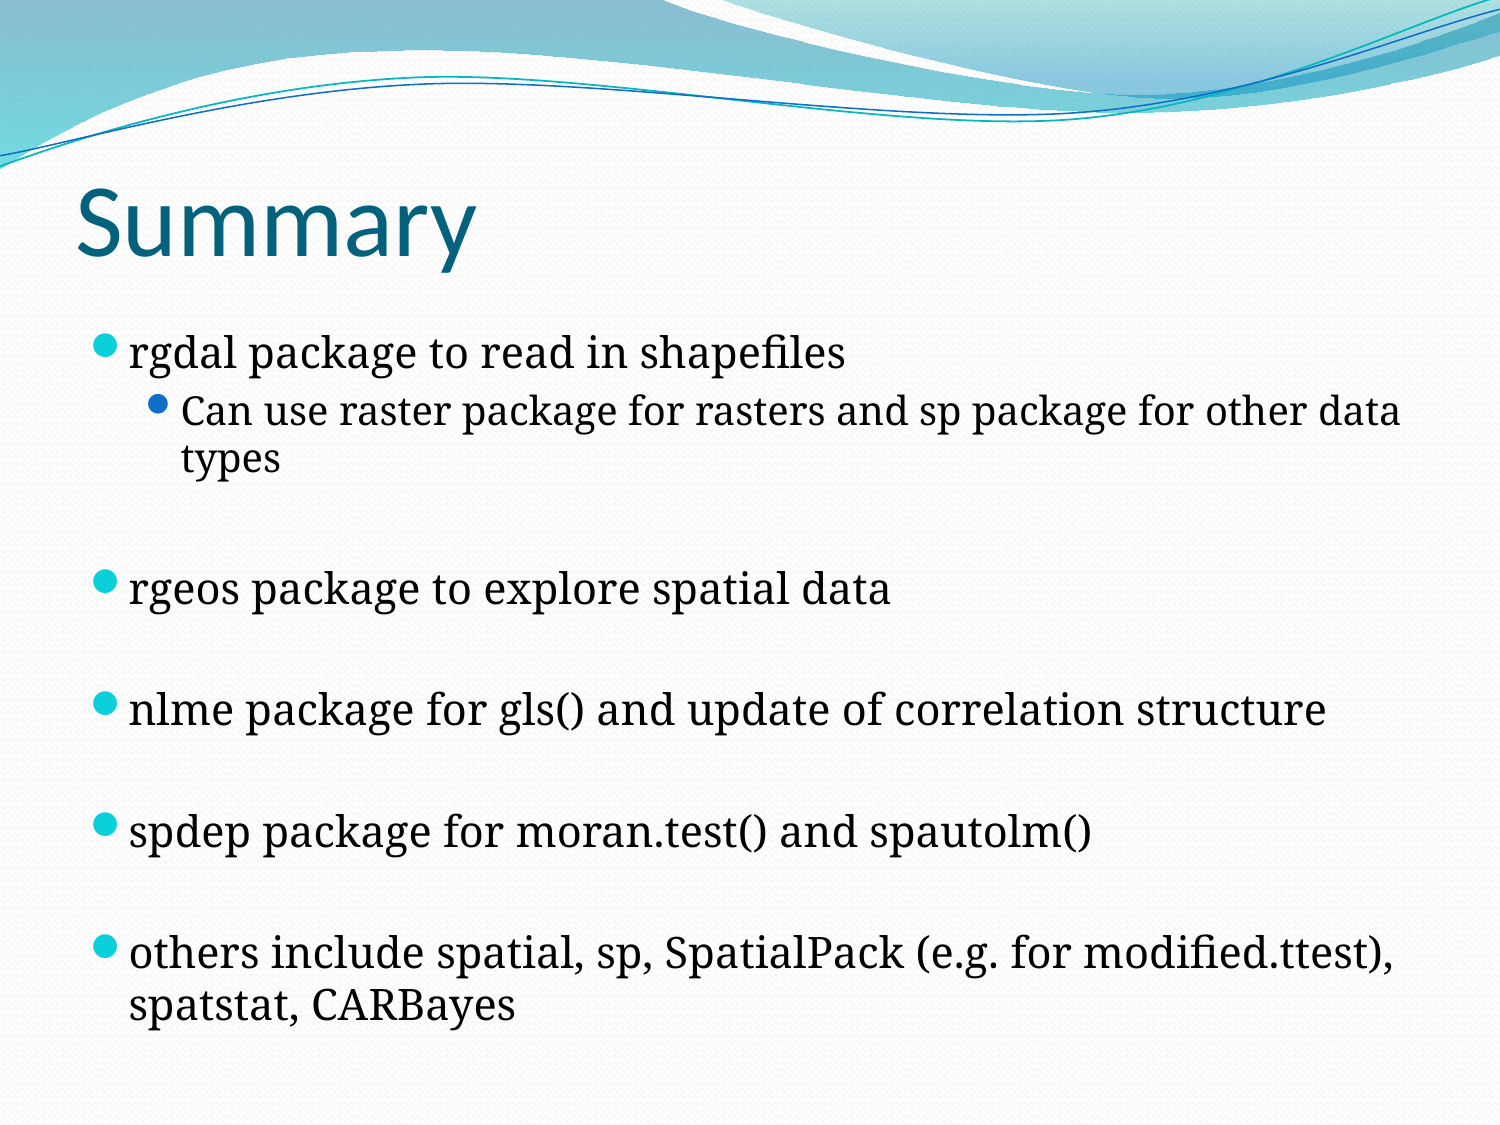

# Summary
rgdal package to read in shapefiles
Can use raster package for rasters and sp package for other data types

rgeos package to explore spatial data

nlme package for gls() and update of correlation structure

spdep package for moran.test() and spautolm()

others include spatial, sp, SpatialPack (e.g. for modified.ttest), spatstat, CARBayes